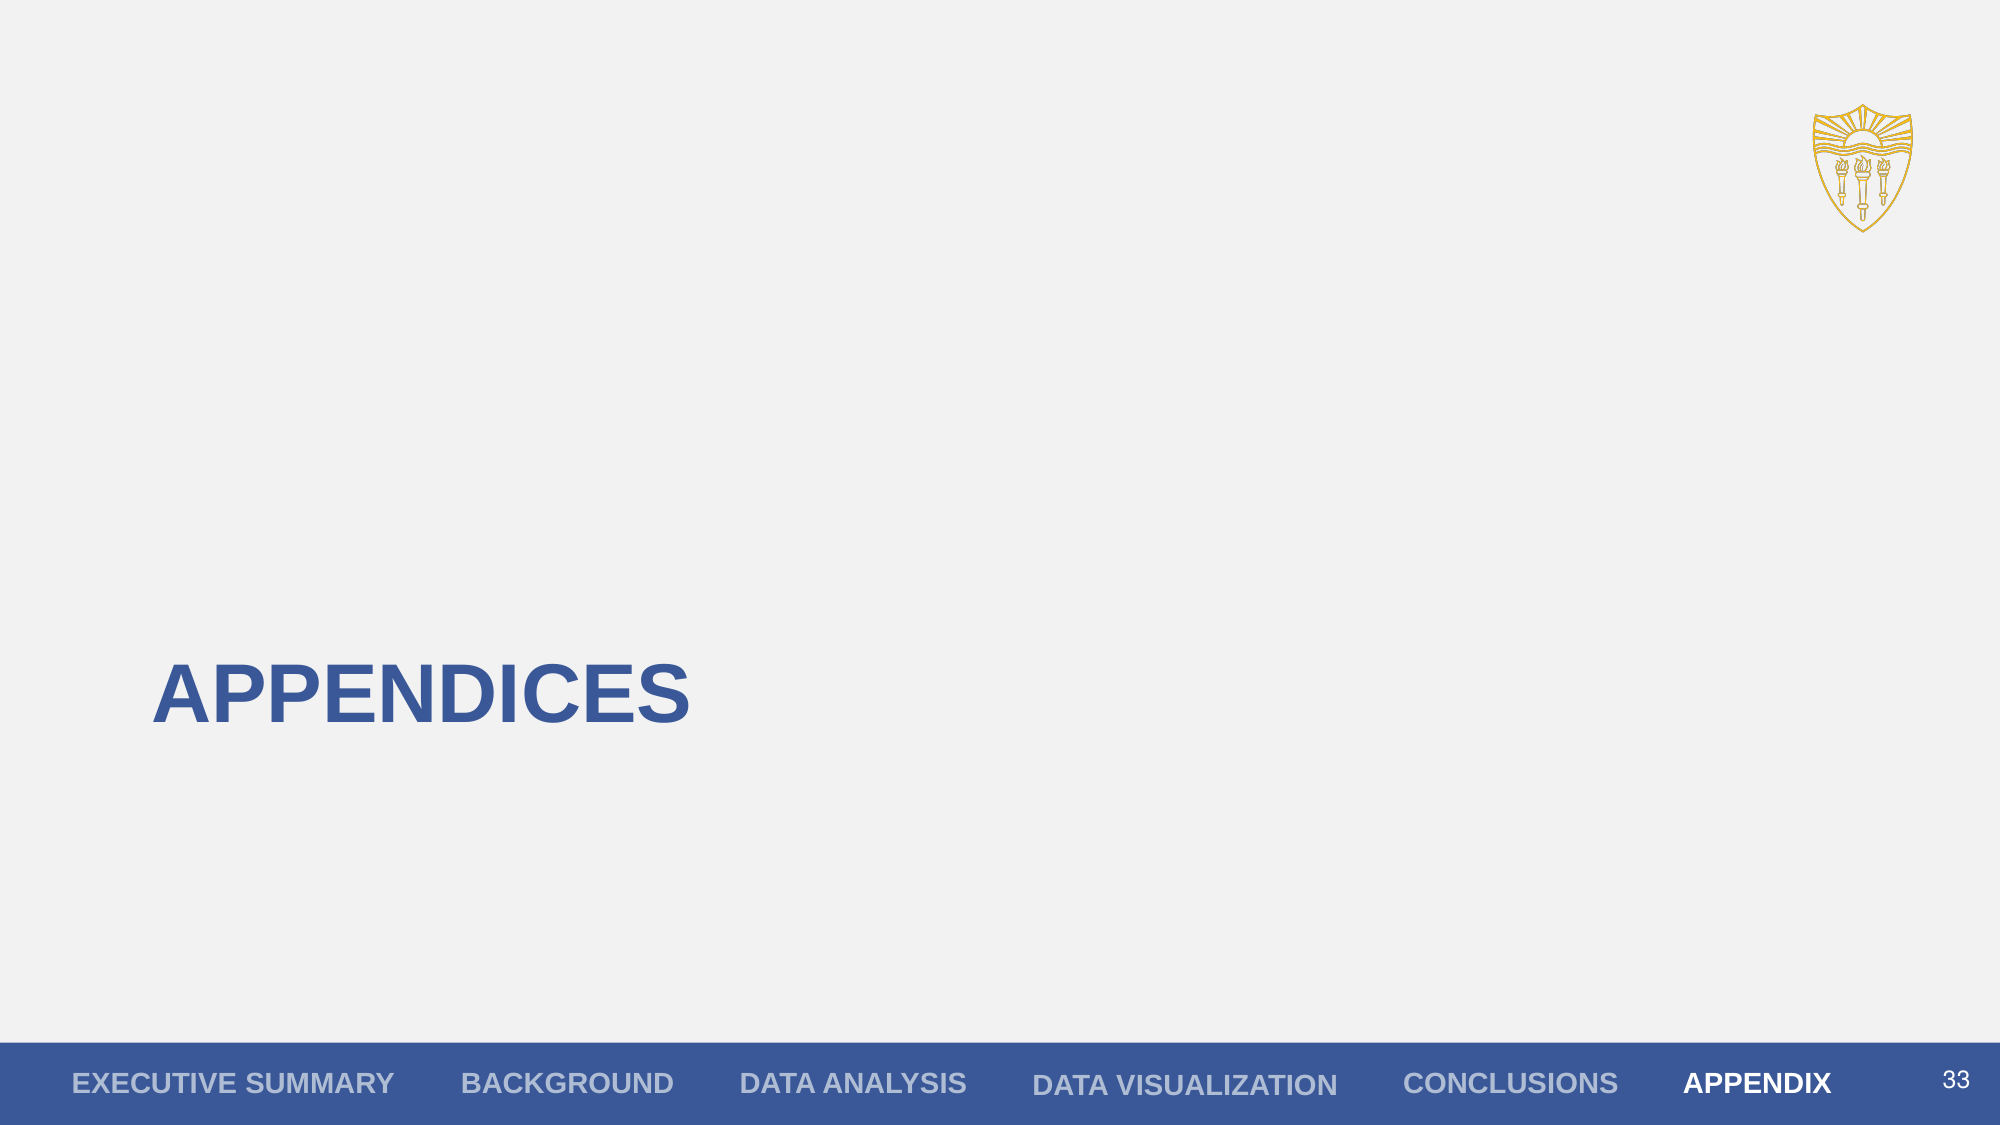

# APPENDICES

33
APPENDIX
CONCLUSIONS
BACKGROUND
EXECUTIVE SUMMARY
DATA ANALYSIS
DATA VISUALIZATION